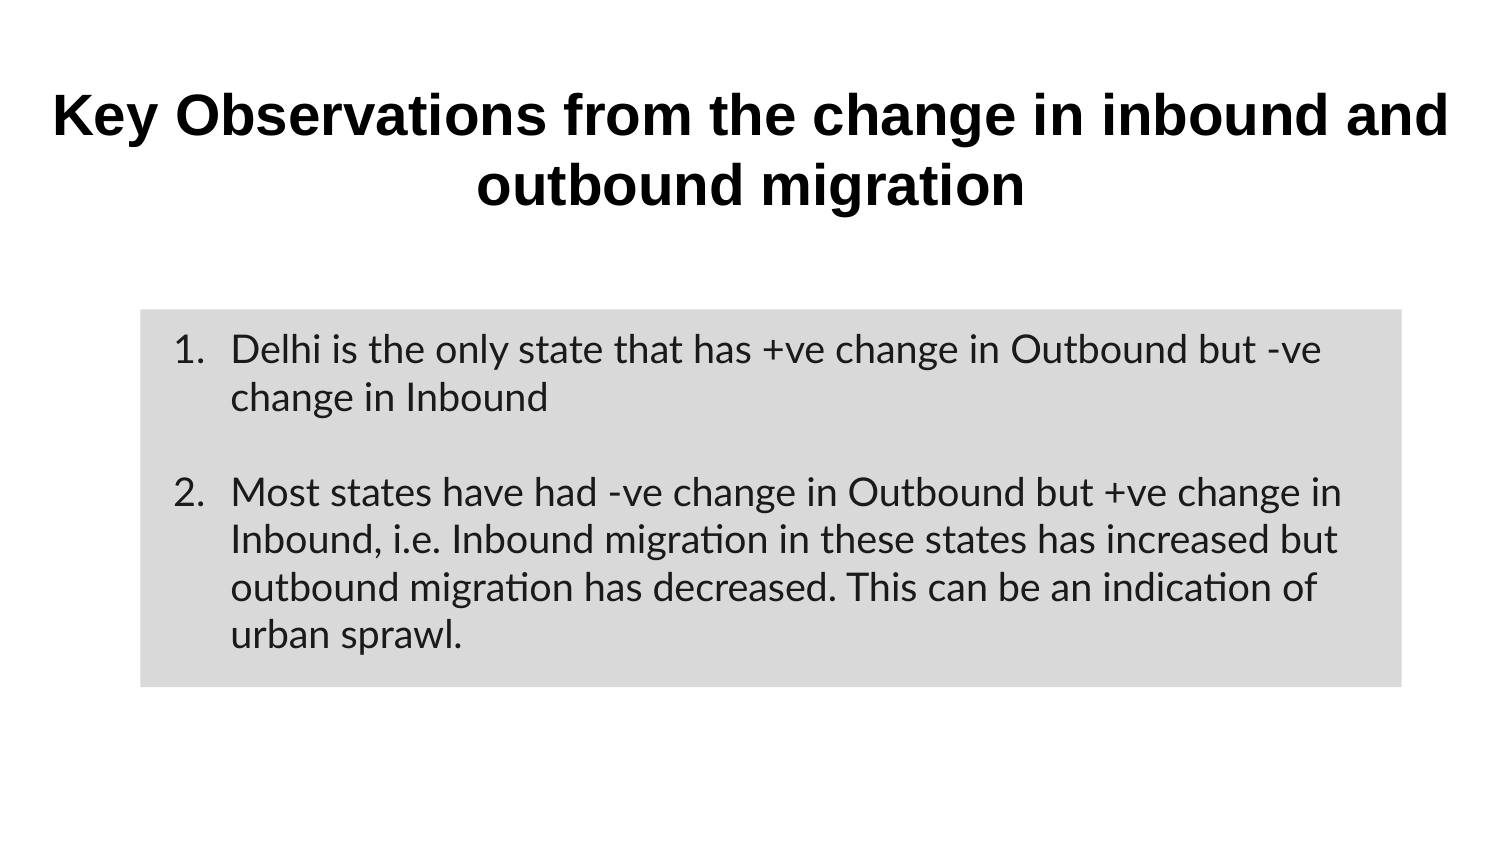

Key Observations from the change in inbound and outbound migration
Delhi is the only state that has +ve change in Outbound but -ve change in Inbound

Most states have had -ve change in Outbound but +ve change in Inbound, i.e. Inbound migration in these states has increased but outbound migration has decreased. This can be an indication of urban sprawl.